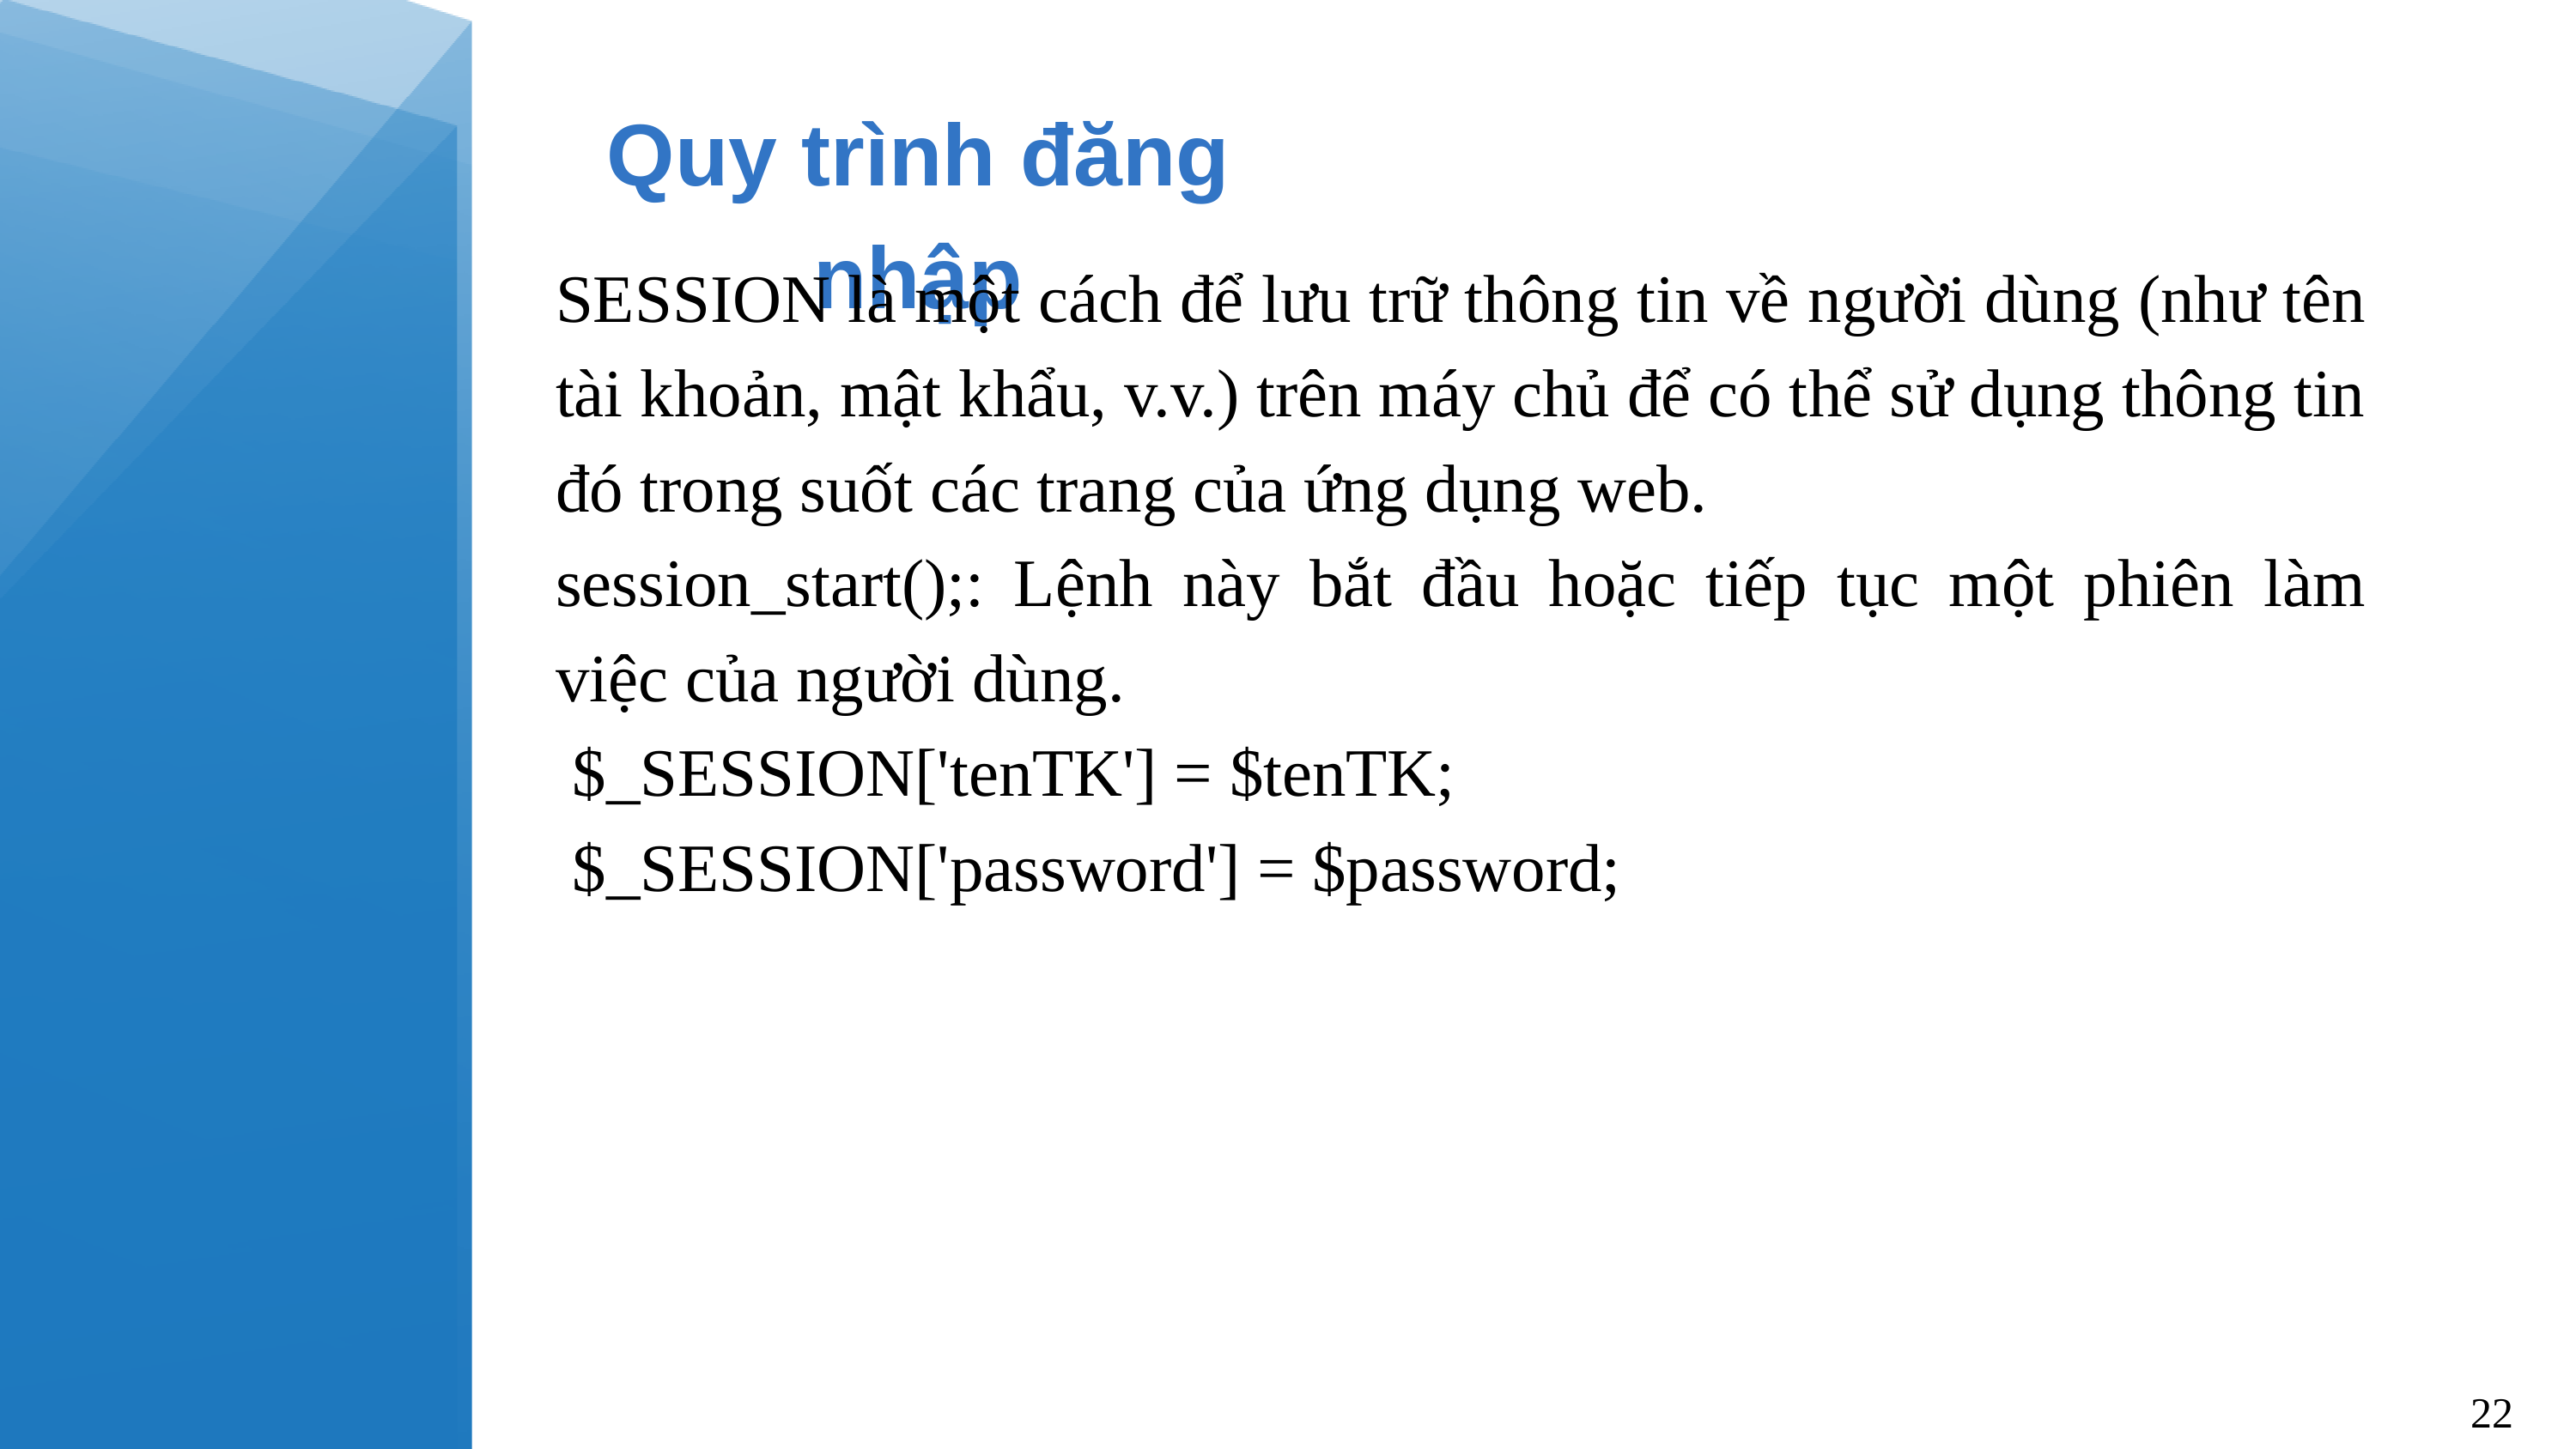

Quy trình đăng nhập
SESSION là một cách để lưu trữ thông tin về người dùng (như tên tài khoản, mật khẩu, v.v.) trên máy chủ để có thể sử dụng thông tin đó trong suốt các trang của ứng dụng web.
session_start();: Lệnh này bắt đầu hoặc tiếp tục một phiên làm việc của người dùng.
 $_SESSION['tenTK'] = $tenTK;
 $_SESSION['password'] = $password;

22